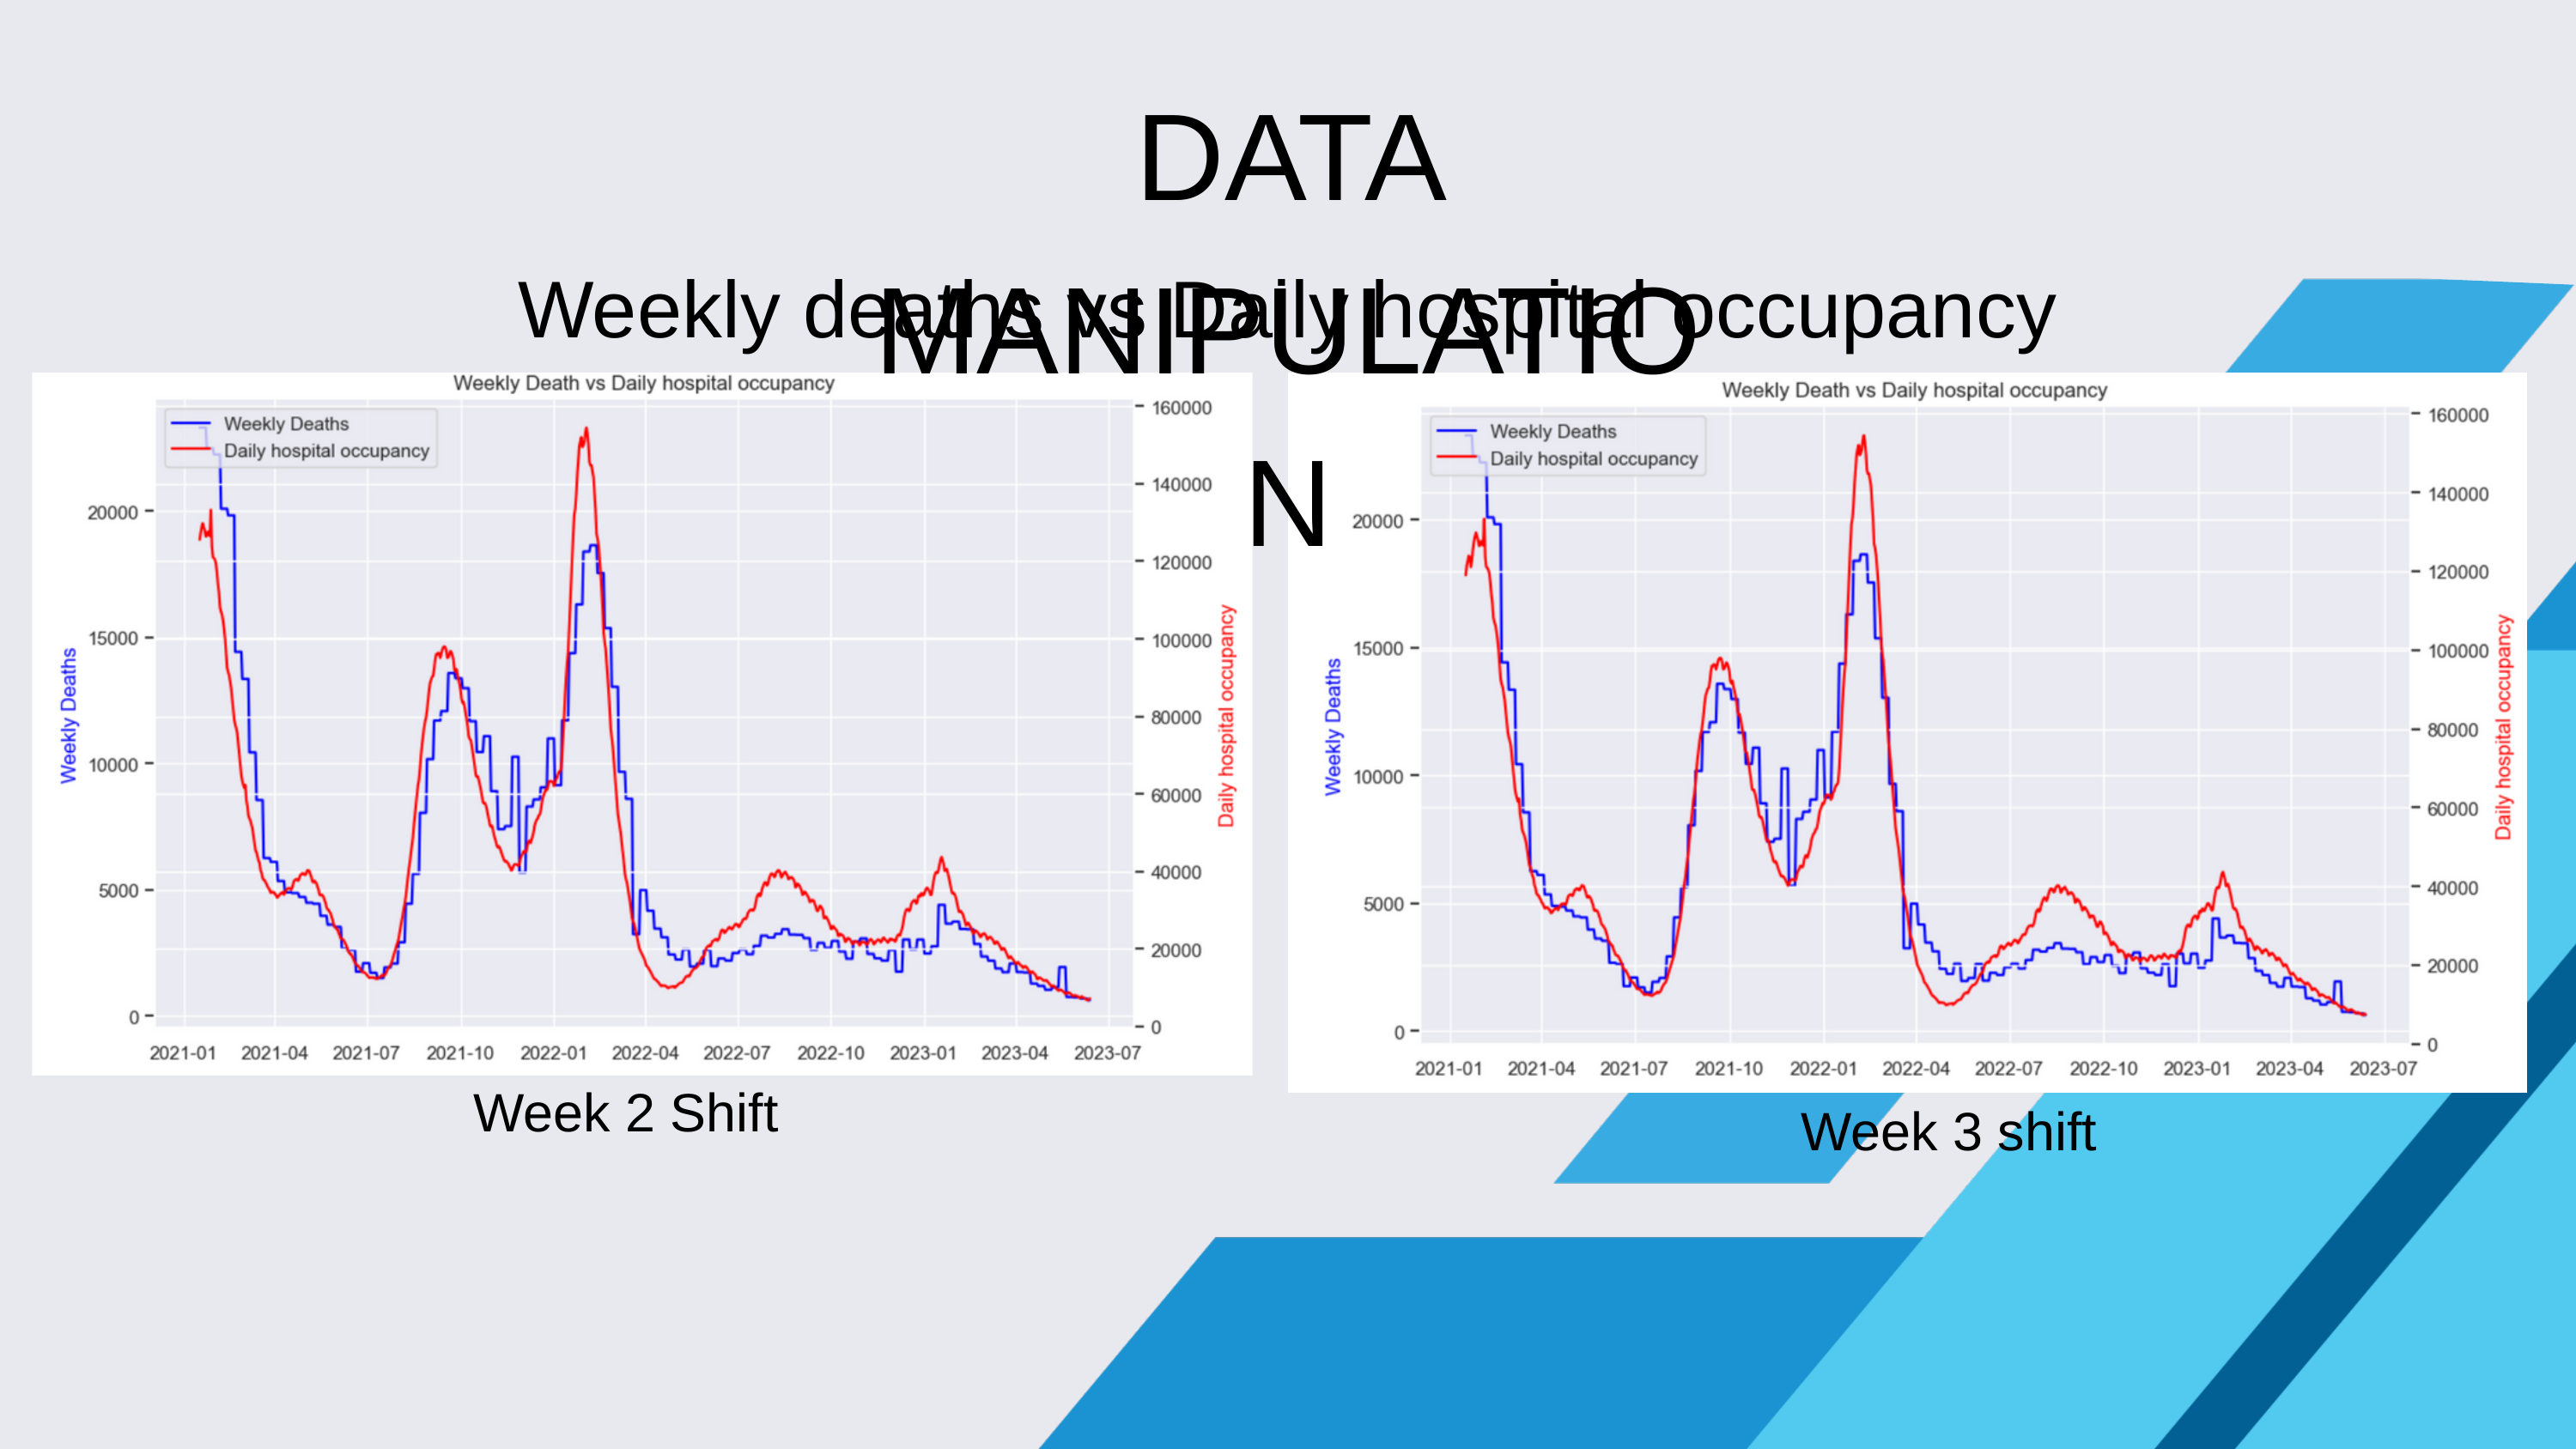

DATA MANIPULATION
Weekly deaths vs Daily hospital occupancy

Week 2 Shift
Week 3 shift